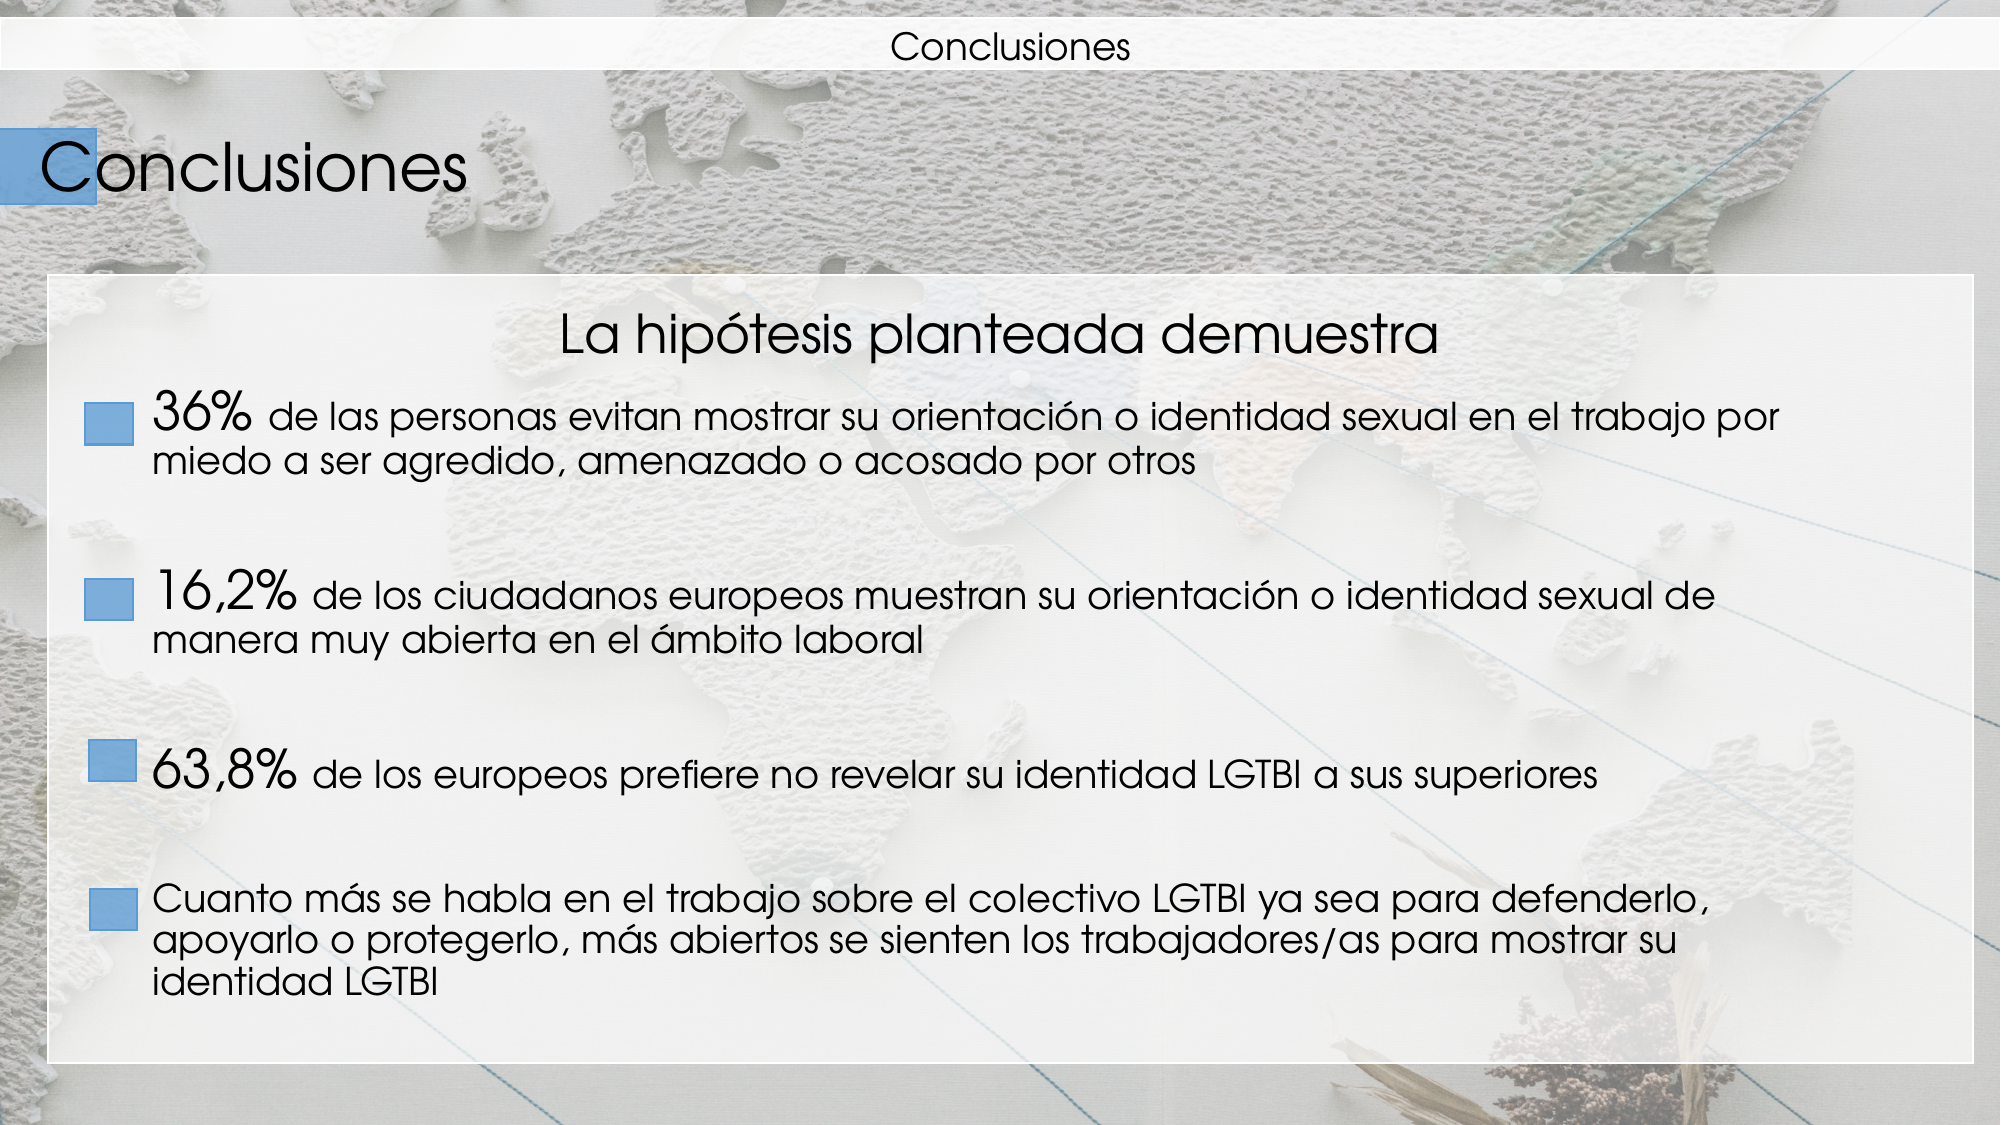

Conclusiones

# Conclusiones

La hipótesis planteada demuestra
36% de las personas evitan mostrar su orientación o identidad sexual en el trabajo por miedo a ser agredido, amenazado o acosado por otros

16,2% de los ciudadanos europeos muestran su orientación o identidad sexual de manera muy abierta en el ámbito laboral

63,8% de los europeos prefiere no revelar su identidad LGTBI a sus superiores

Cuanto más se habla en el trabajo sobre el colectivo LGTBI ya sea para defenderlo, apoyarlo o protegerlo, más abiertos se sienten los trabajadores/as para mostrar su identidad LGTBI